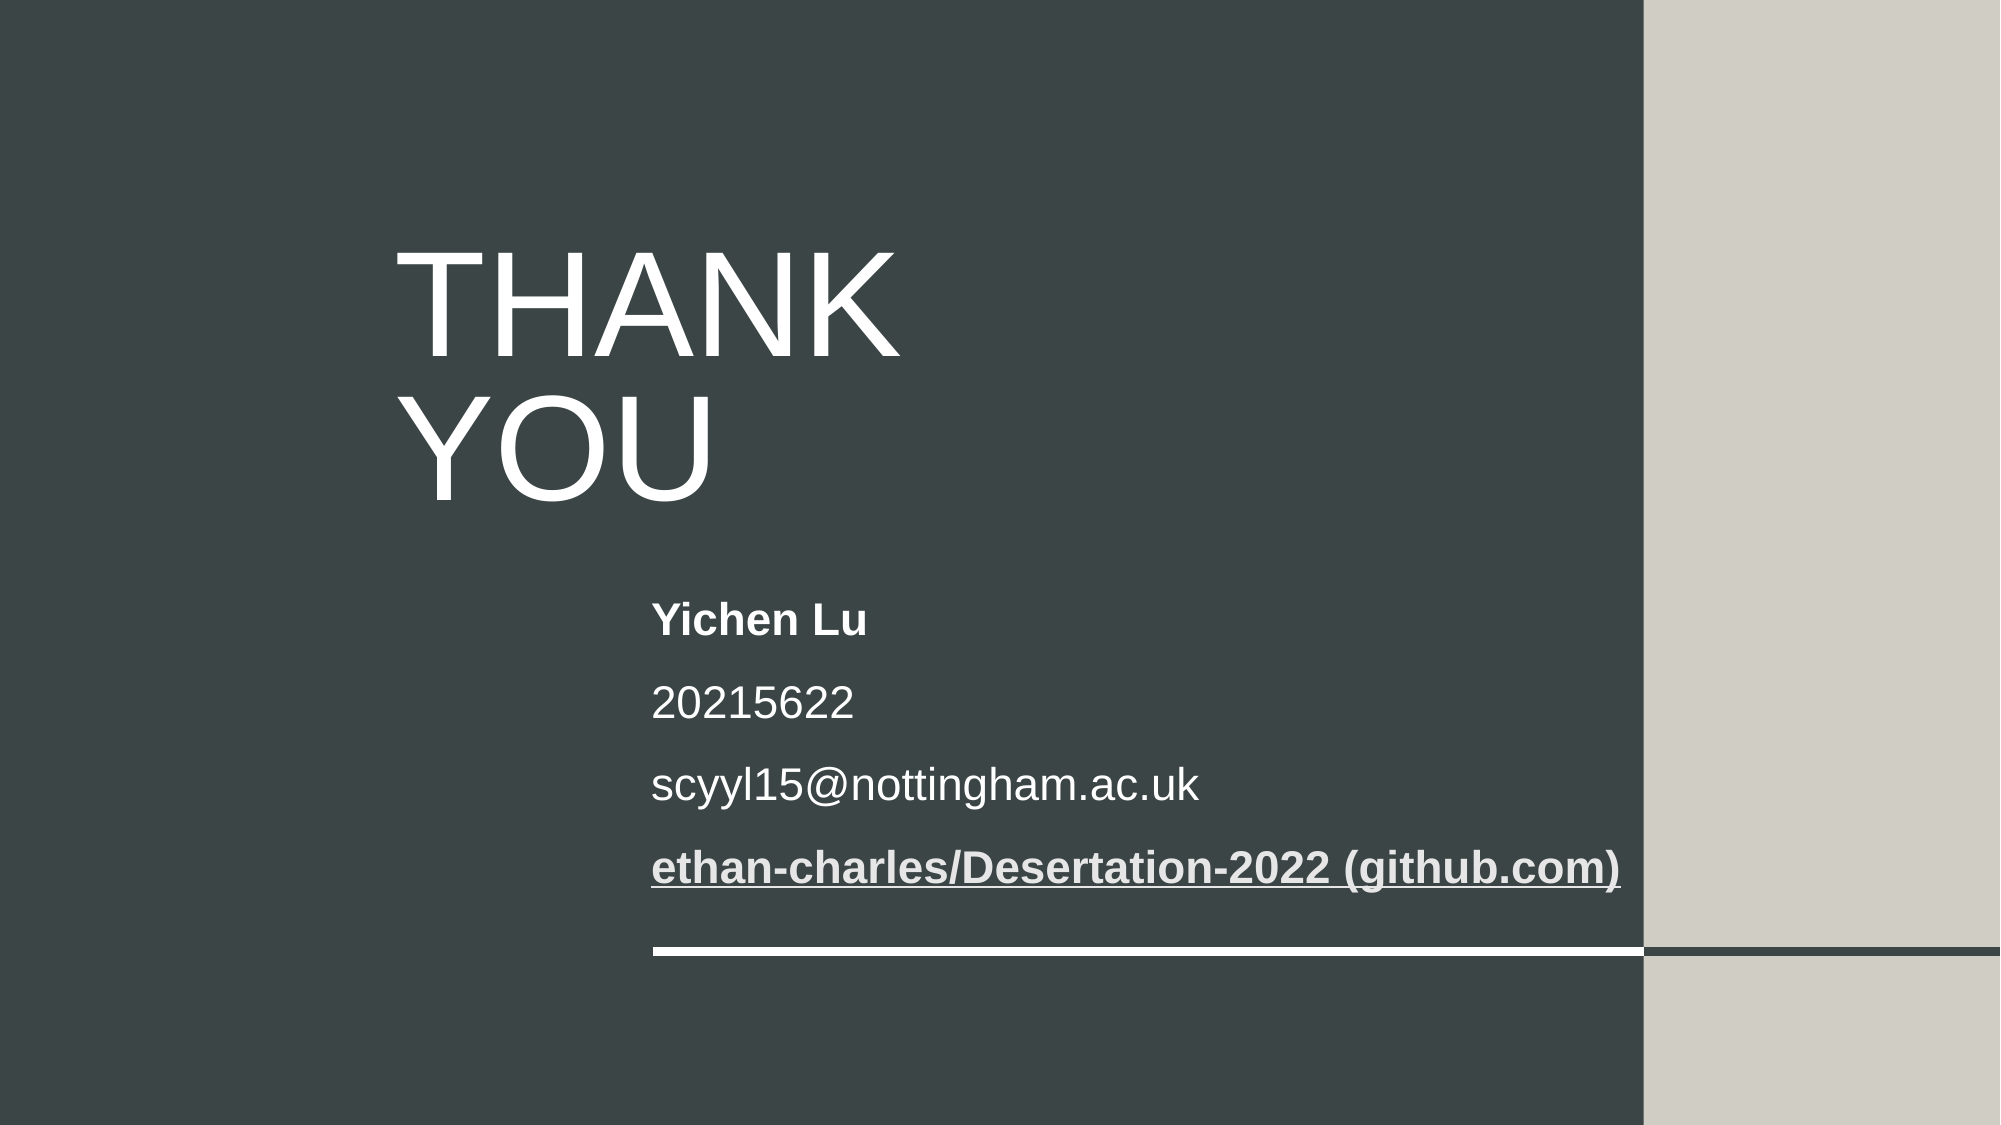

# Thank You
Yichen Lu
20215622
scyyl15@nottingham.ac.uk
ethan-charles/Desertation-2022 (github.com)